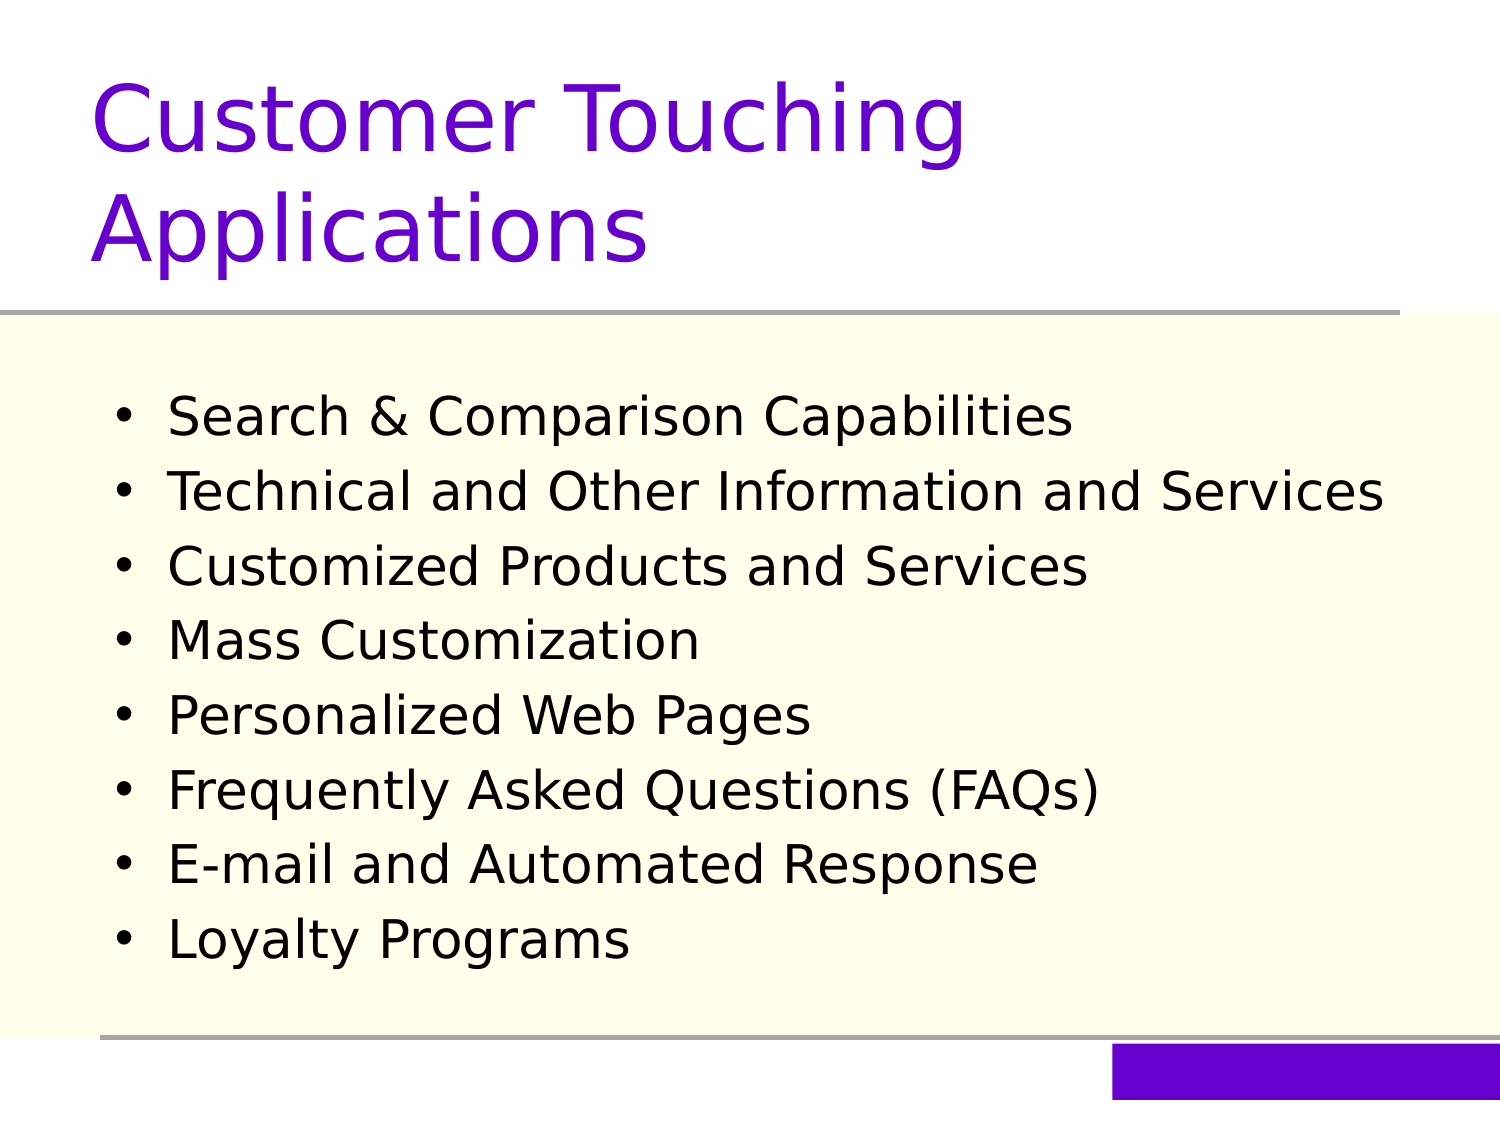

Customer Touching Applications
Search & Comparison Capabilities
Technical and Other Information and Services
Customized Products and Services
Mass Customization
Personalized Web Pages
Frequently Asked Questions (FAQs)
E-mail and Automated Response
Loyalty Programs